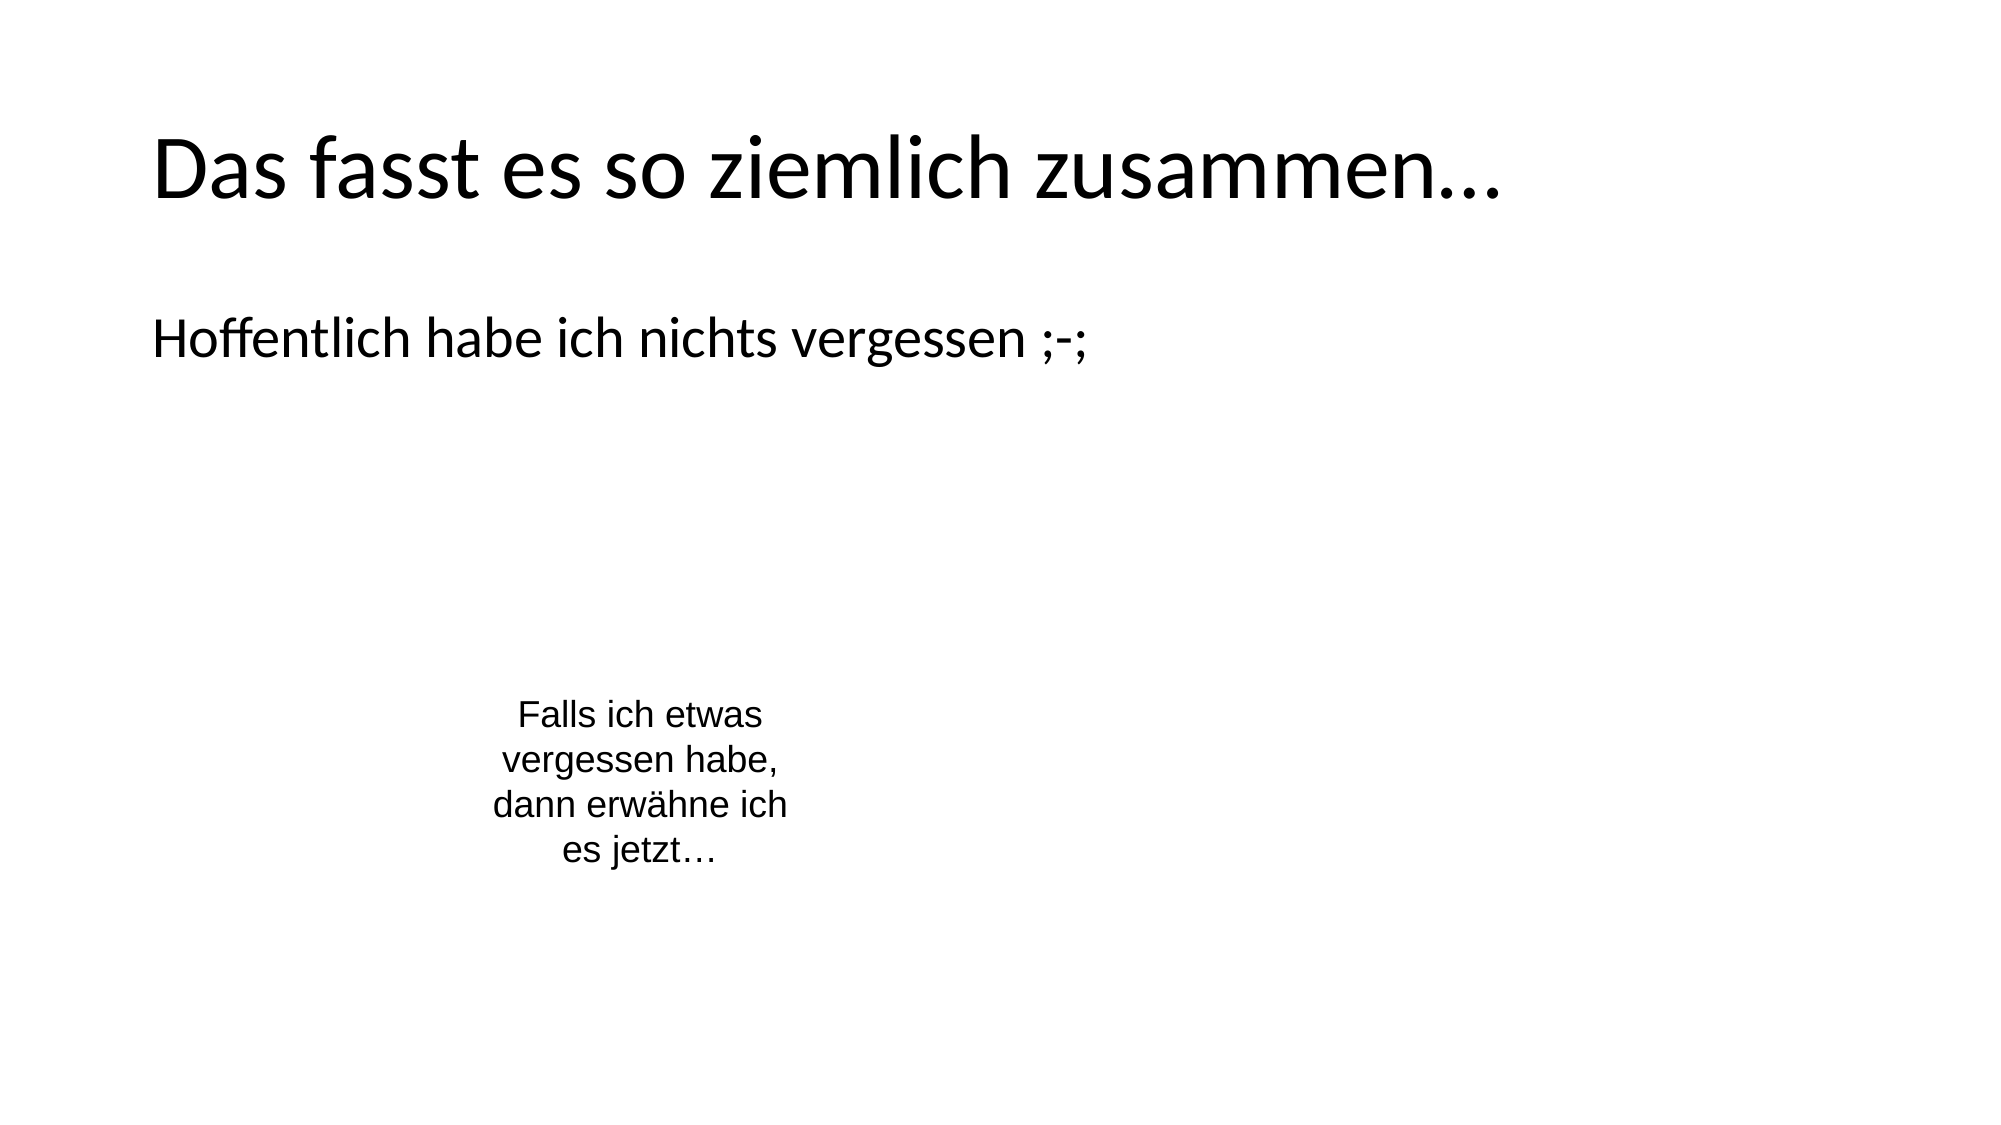

# Das fasst es so ziemlich zusammen…
Hoffentlich habe ich nichts vergessen ;-;
Falls ich etwas vergessen habe, dann erwähne ich es jetzt…